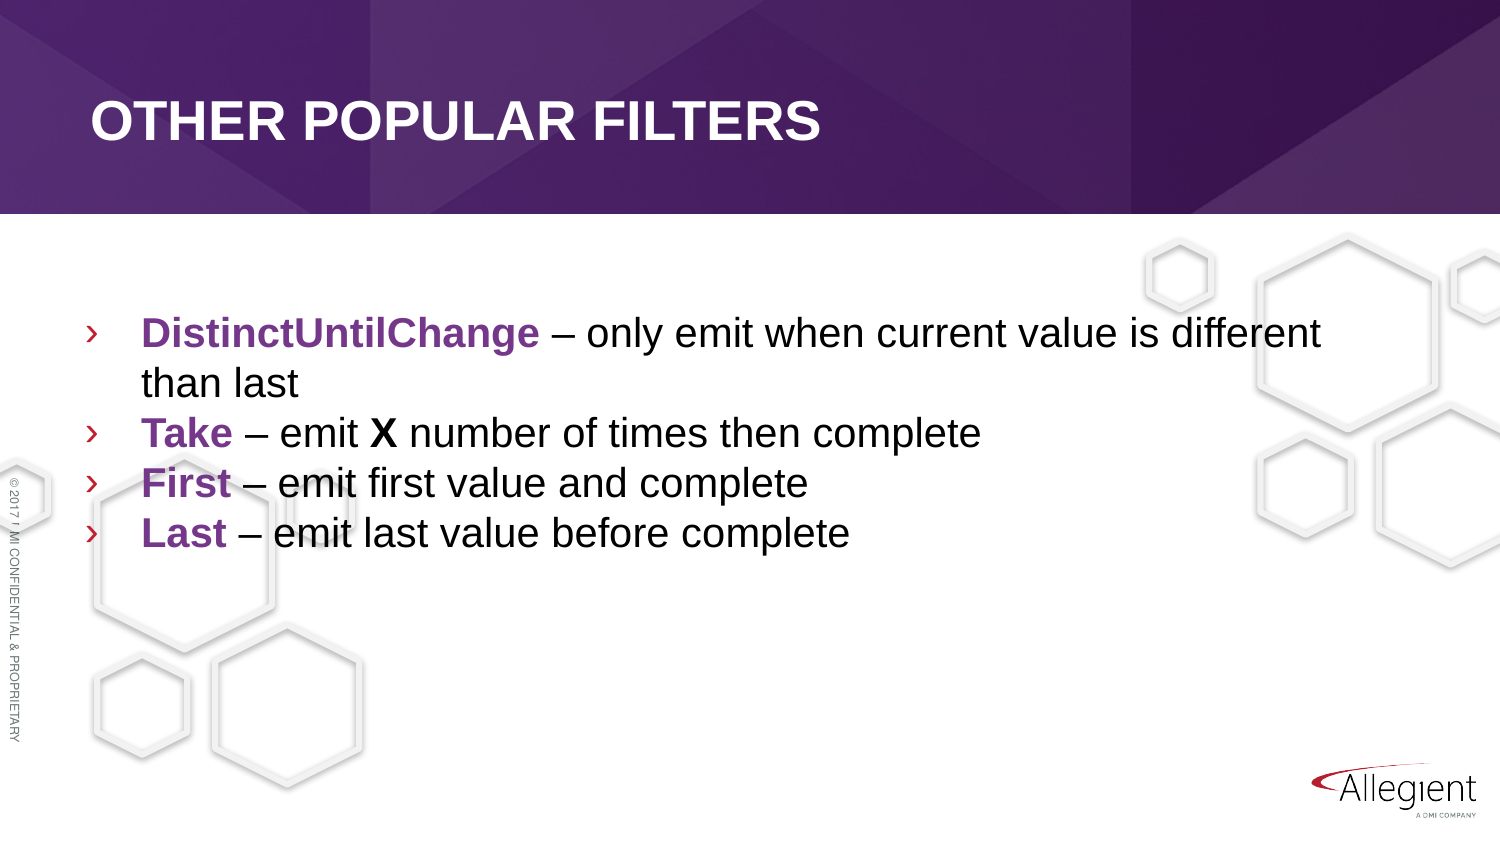

OTHER POPULAR FILTERS

DistinctUntilChange – only emit when current value is different than last
Take – emit X number of times then complete
First – emit first value and complete
Last – emit last value before complete